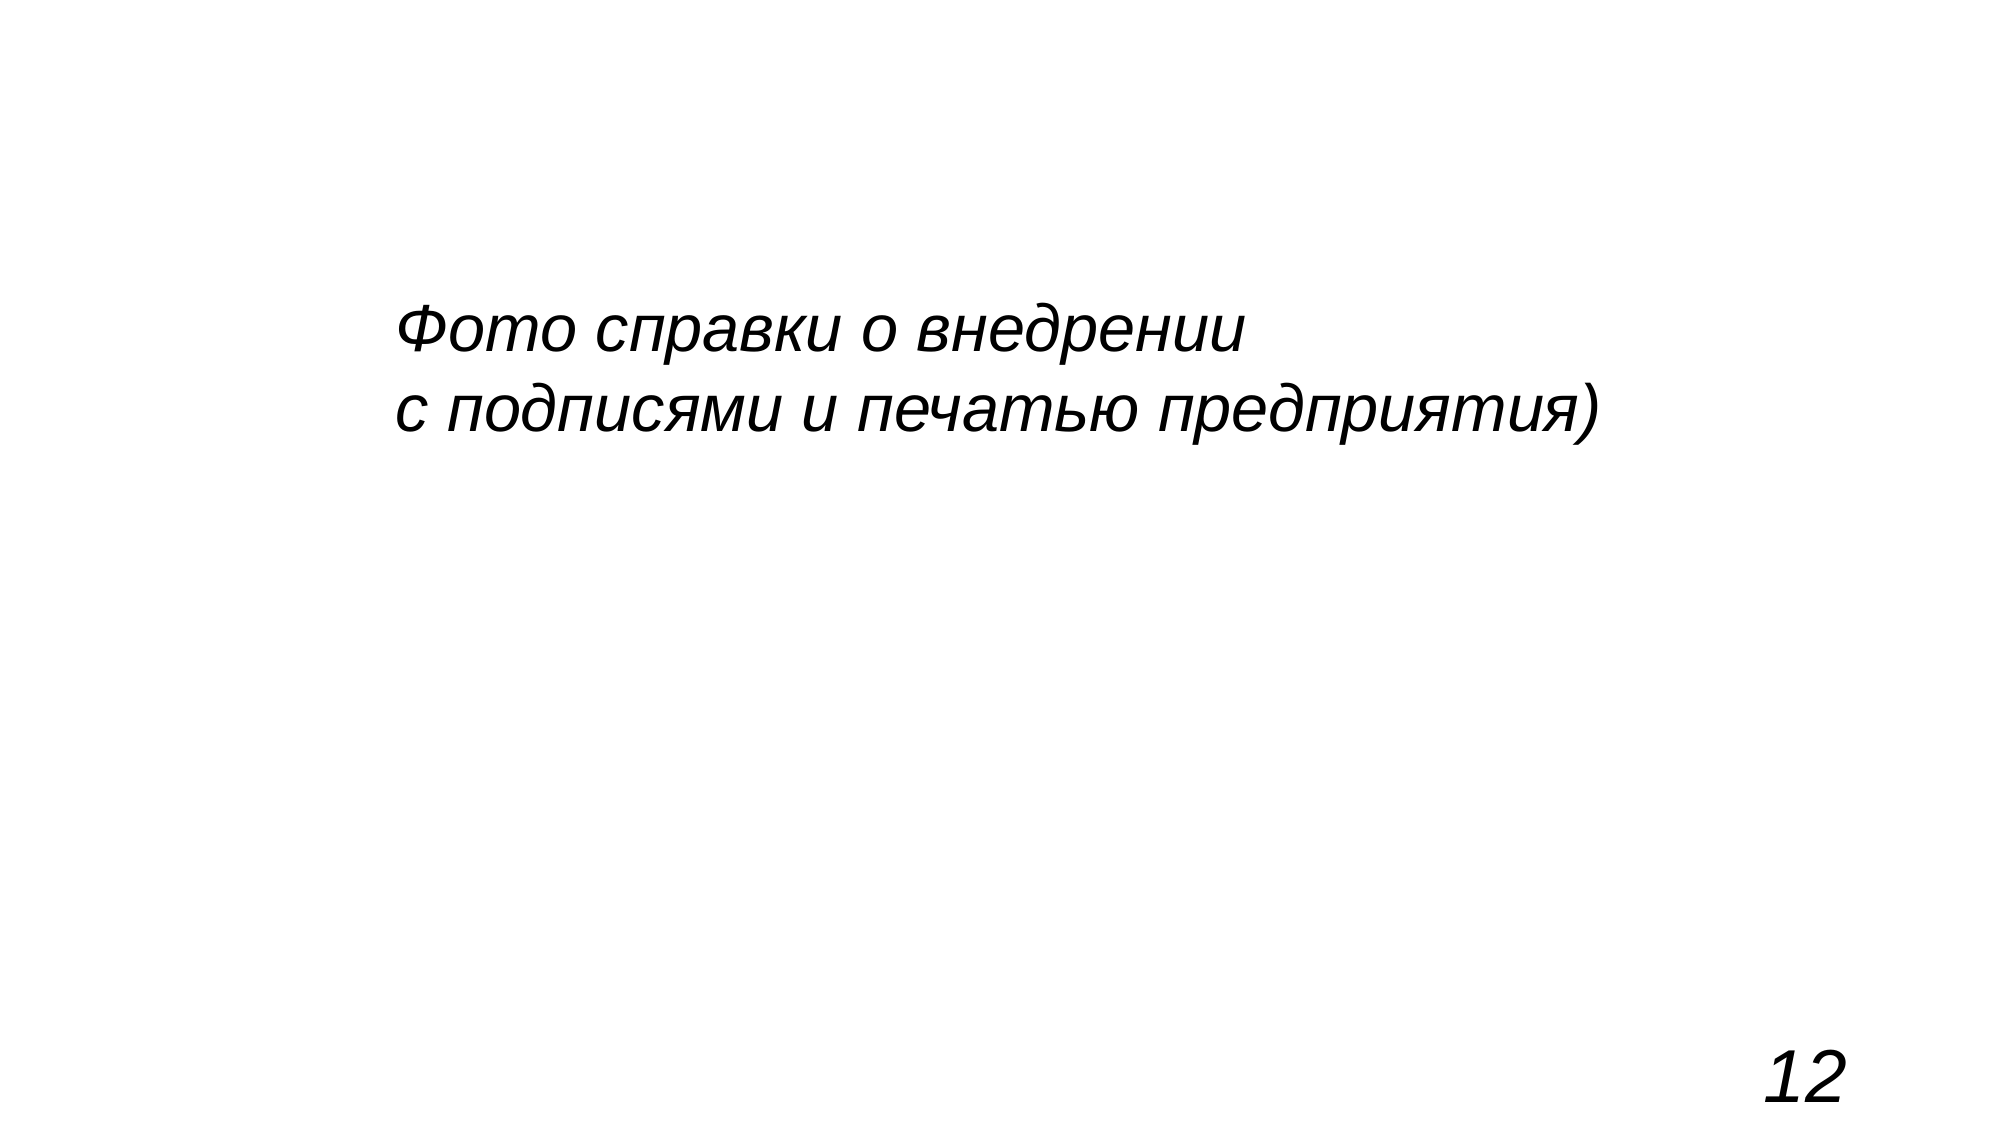

Фото справки о внедрении
с подписями и печатью предприятия)
12